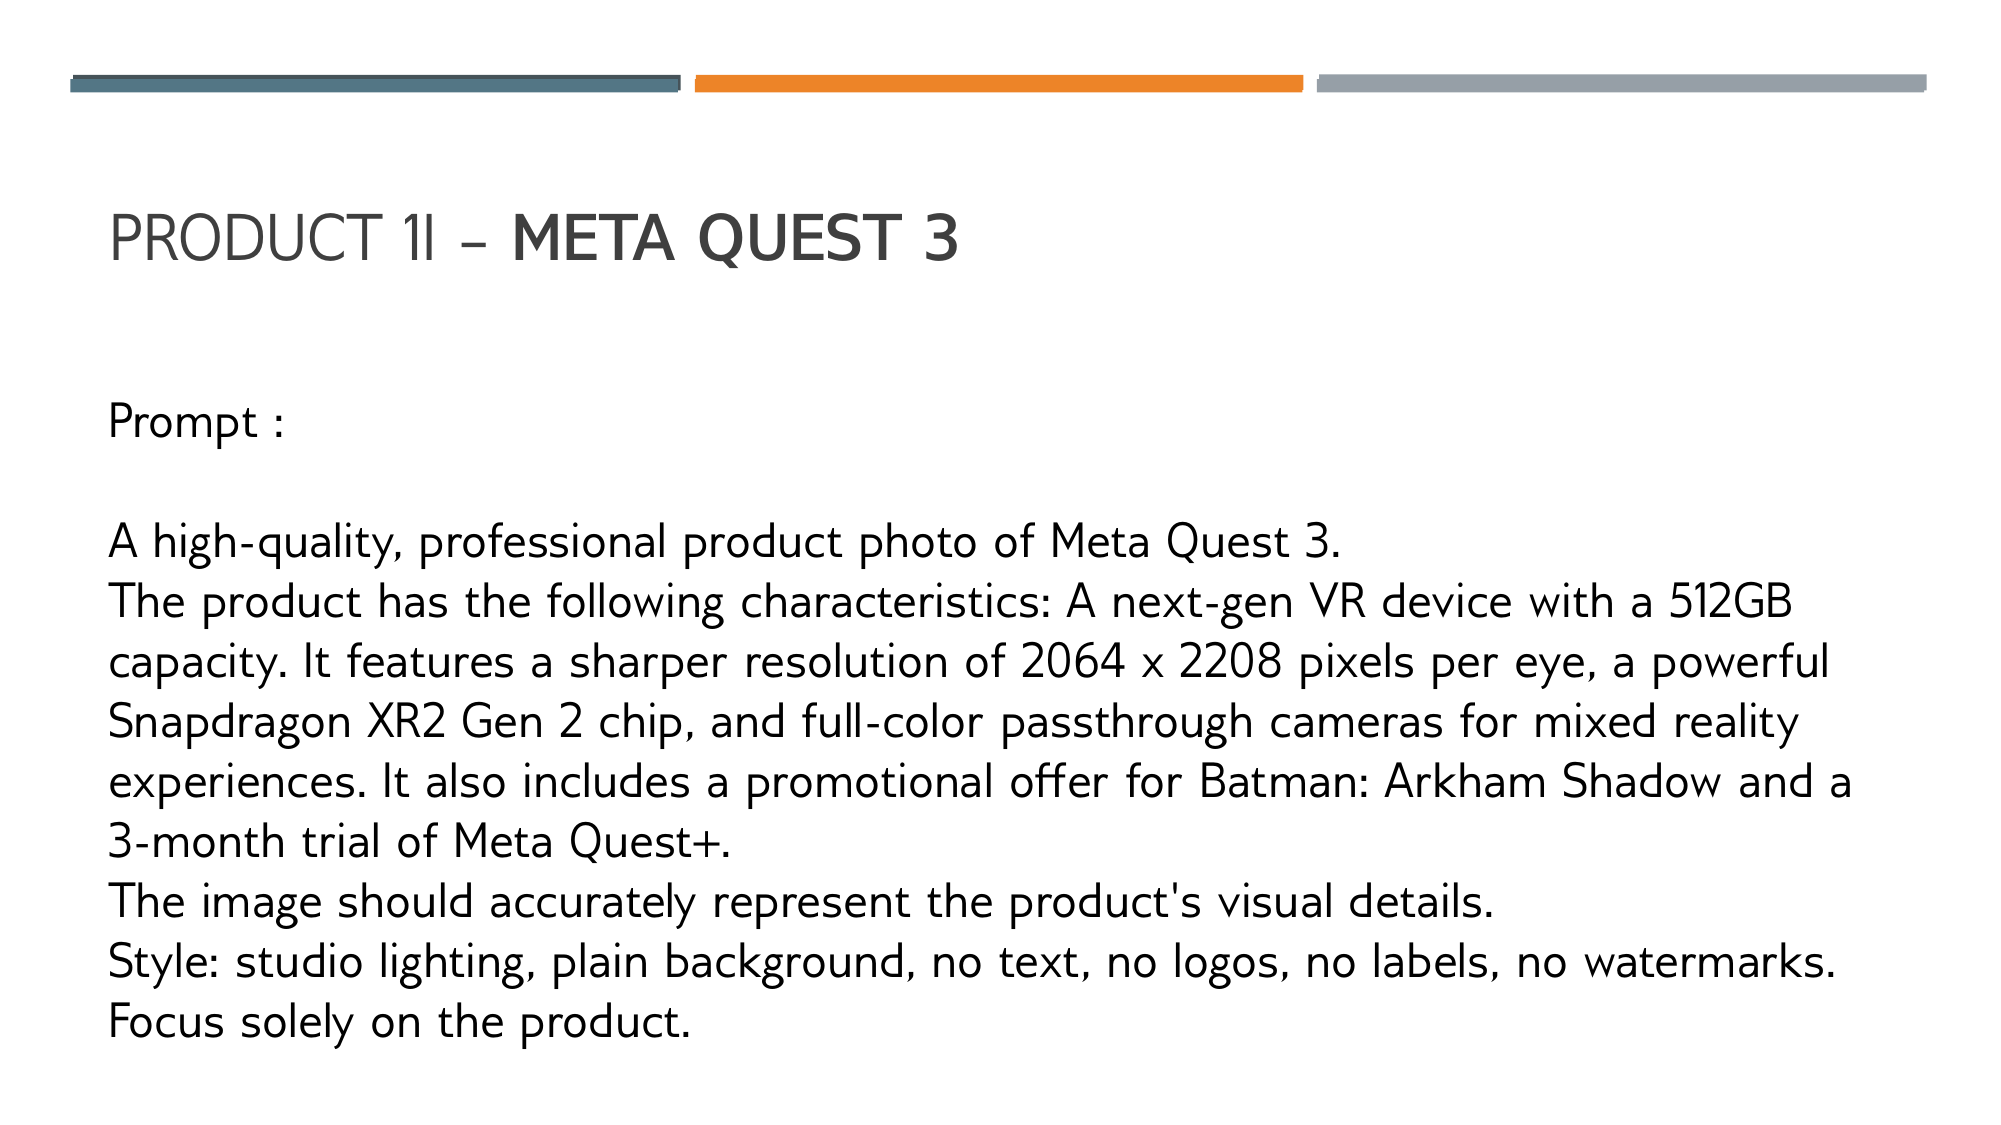

# PRODUCT 1I – META QUEST 3

Prompt :

A high-quality, professional product photo of Meta Quest 3.
The product has the following characteristics: A next-gen VR device with a 512GB capacity. It features a sharper resolution of 2064 x 2208 pixels per eye, a powerful Snapdragon XR2 Gen 2 chip, and full-color passthrough cameras for mixed reality experiences. It also includes a promotional offer for Batman: Arkham Shadow and a 3-month trial of Meta Quest+.
The image should accurately represent the product's visual details.
Style: studio lighting, plain background, no text, no logos, no labels, no watermarks. Focus solely on the product.